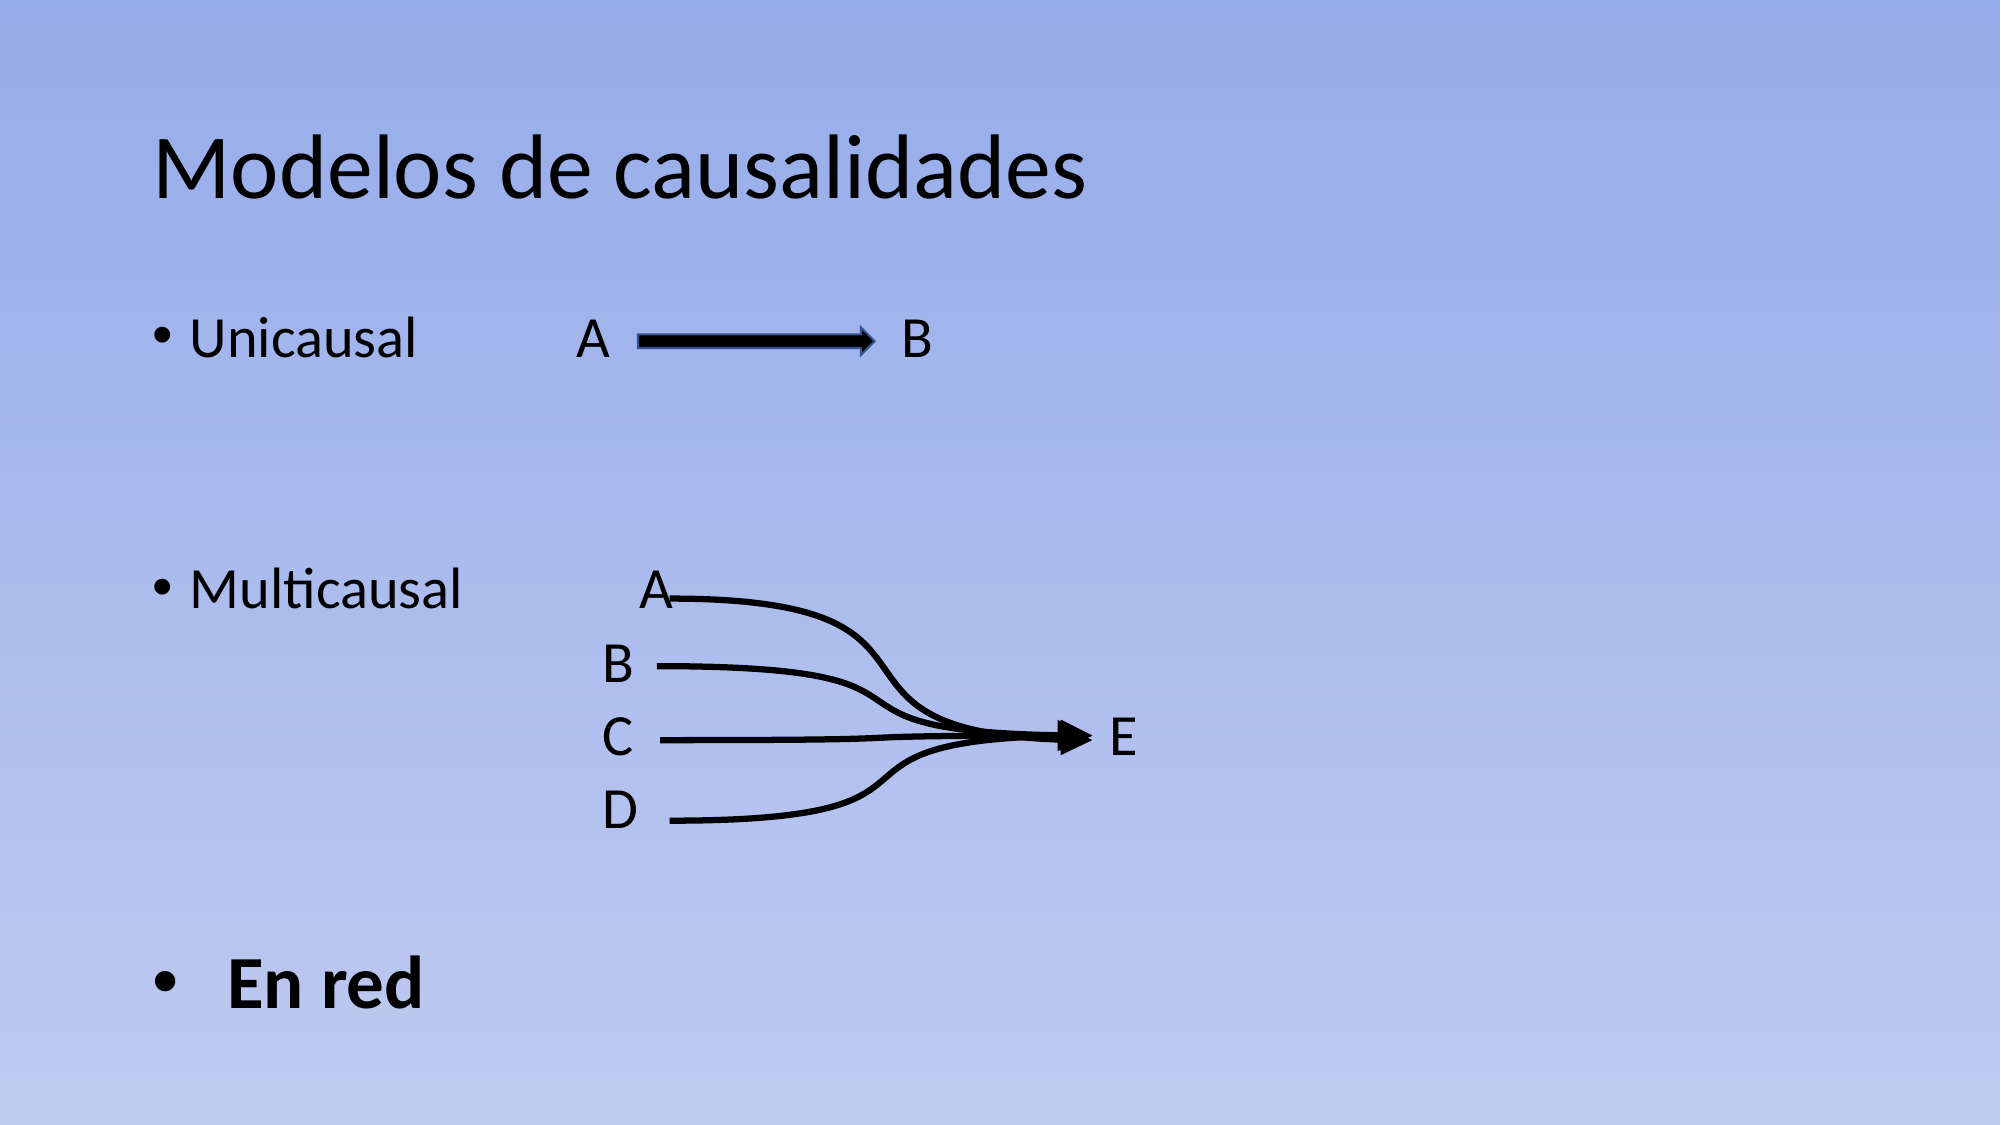

# Modelos de causalidades
Unicausal            A                      B

Multicausal      	A
B
C                                    E
D

En red